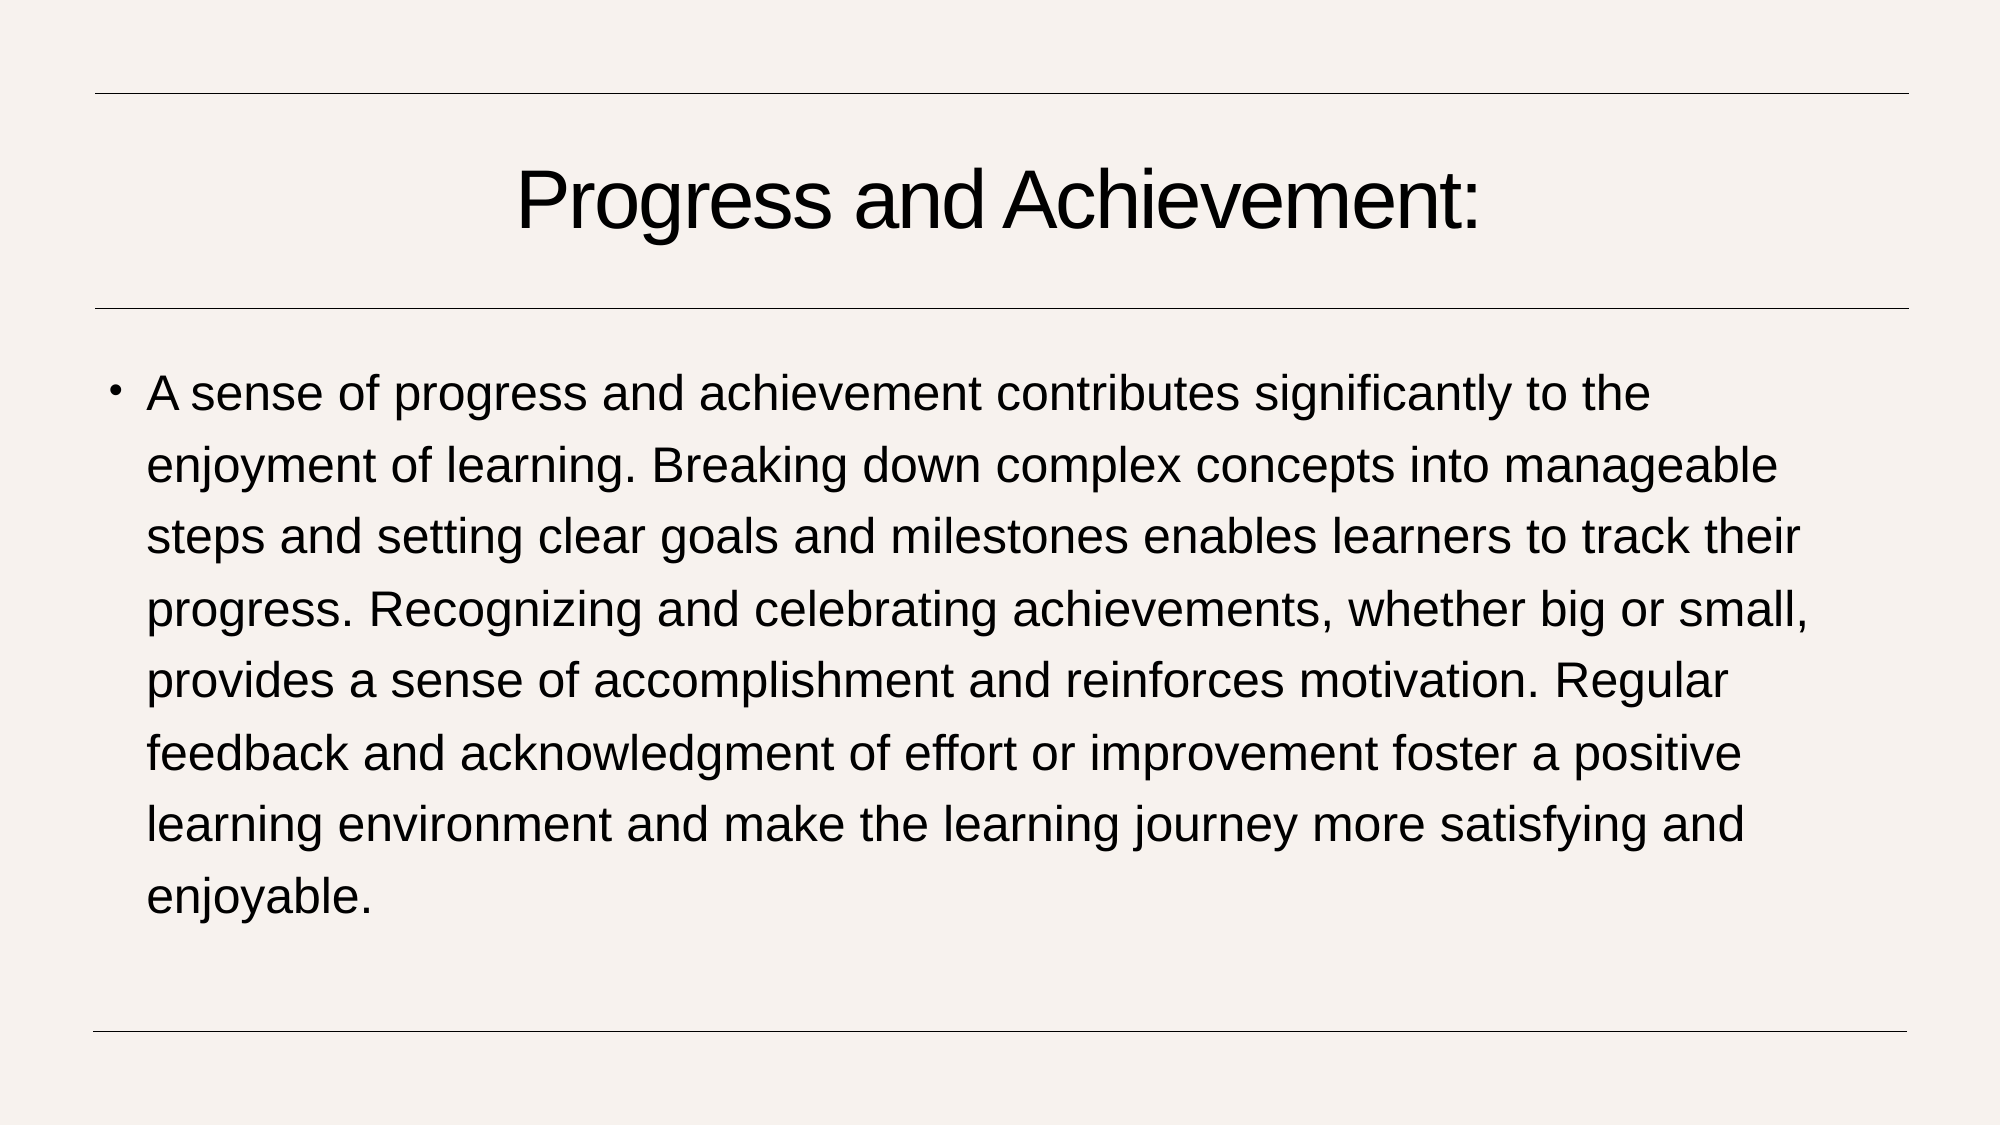

# Progress and Achievement:
A sense of progress and achievement contributes significantly to the enjoyment of learning. Breaking down complex concepts into manageable steps and setting clear goals and milestones enables learners to track their progress. Recognizing and celebrating achievements, whether big or small, provides a sense of accomplishment and reinforces motivation. Regular feedback and acknowledgment of effort or improvement foster a positive learning environment and make the learning journey more satisfying and enjoyable.